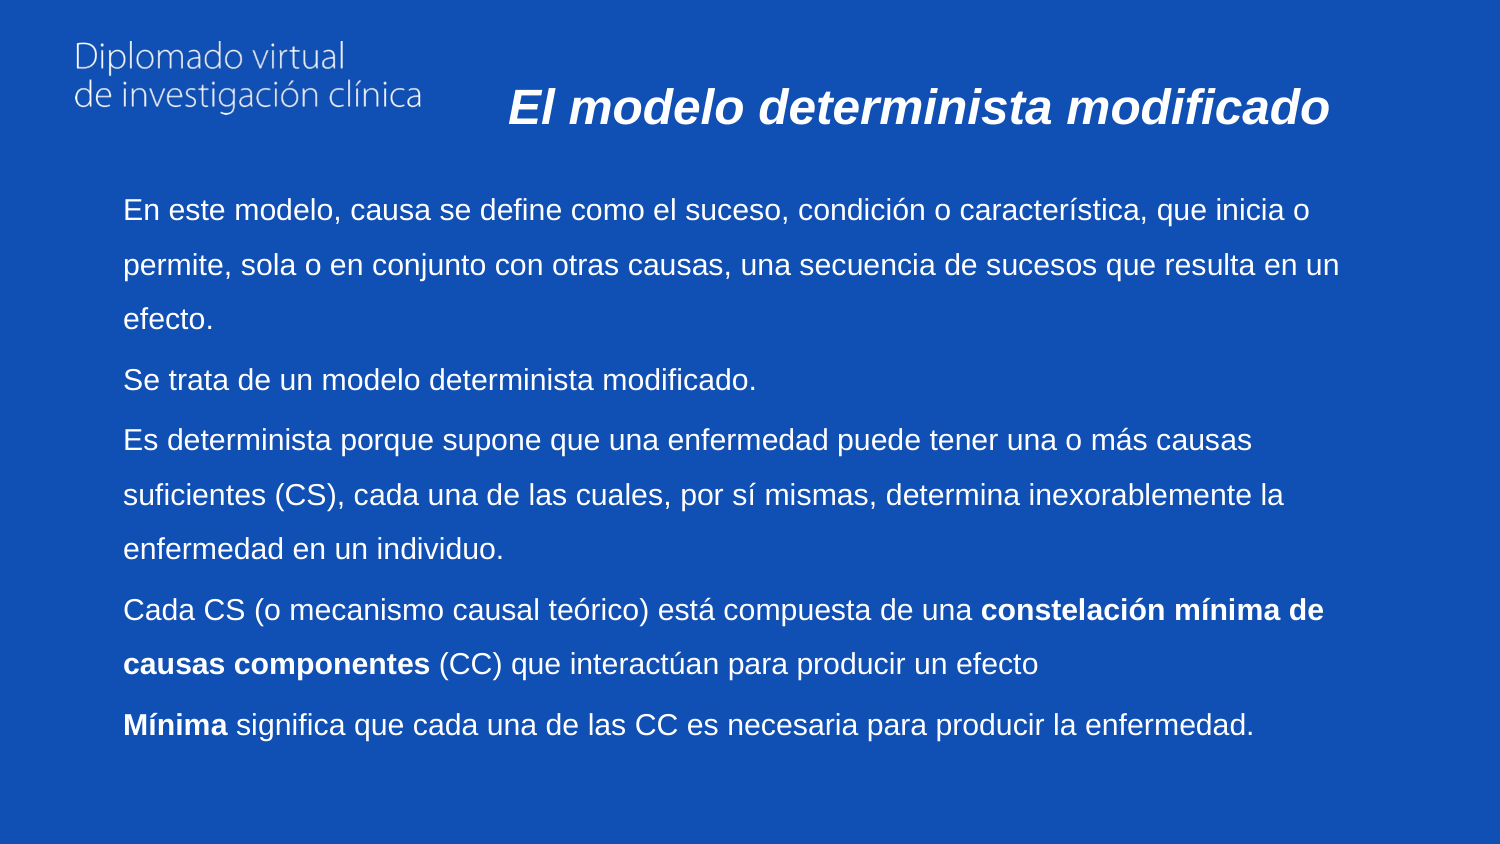

# El modelo determinista modificado
En este modelo, causa se define como el suceso, condición o característica, que inicia o permite, sola o en conjunto con otras causas, una secuencia de sucesos que resulta en un efecto.
Se trata de un modelo determinista modificado.
Es determinista porque supone que una enfermedad puede tener una o más causas suficientes (CS), cada una de las cuales, por sí mismas, determina inexorablemente la enfermedad en un individuo.
Cada CS (o mecanismo causal teórico) está compuesta de una constelación mínima de causas componentes (CC) que interactúan para producir un efecto
Mínima significa que cada una de las CC es necesaria para producir la enfermedad.